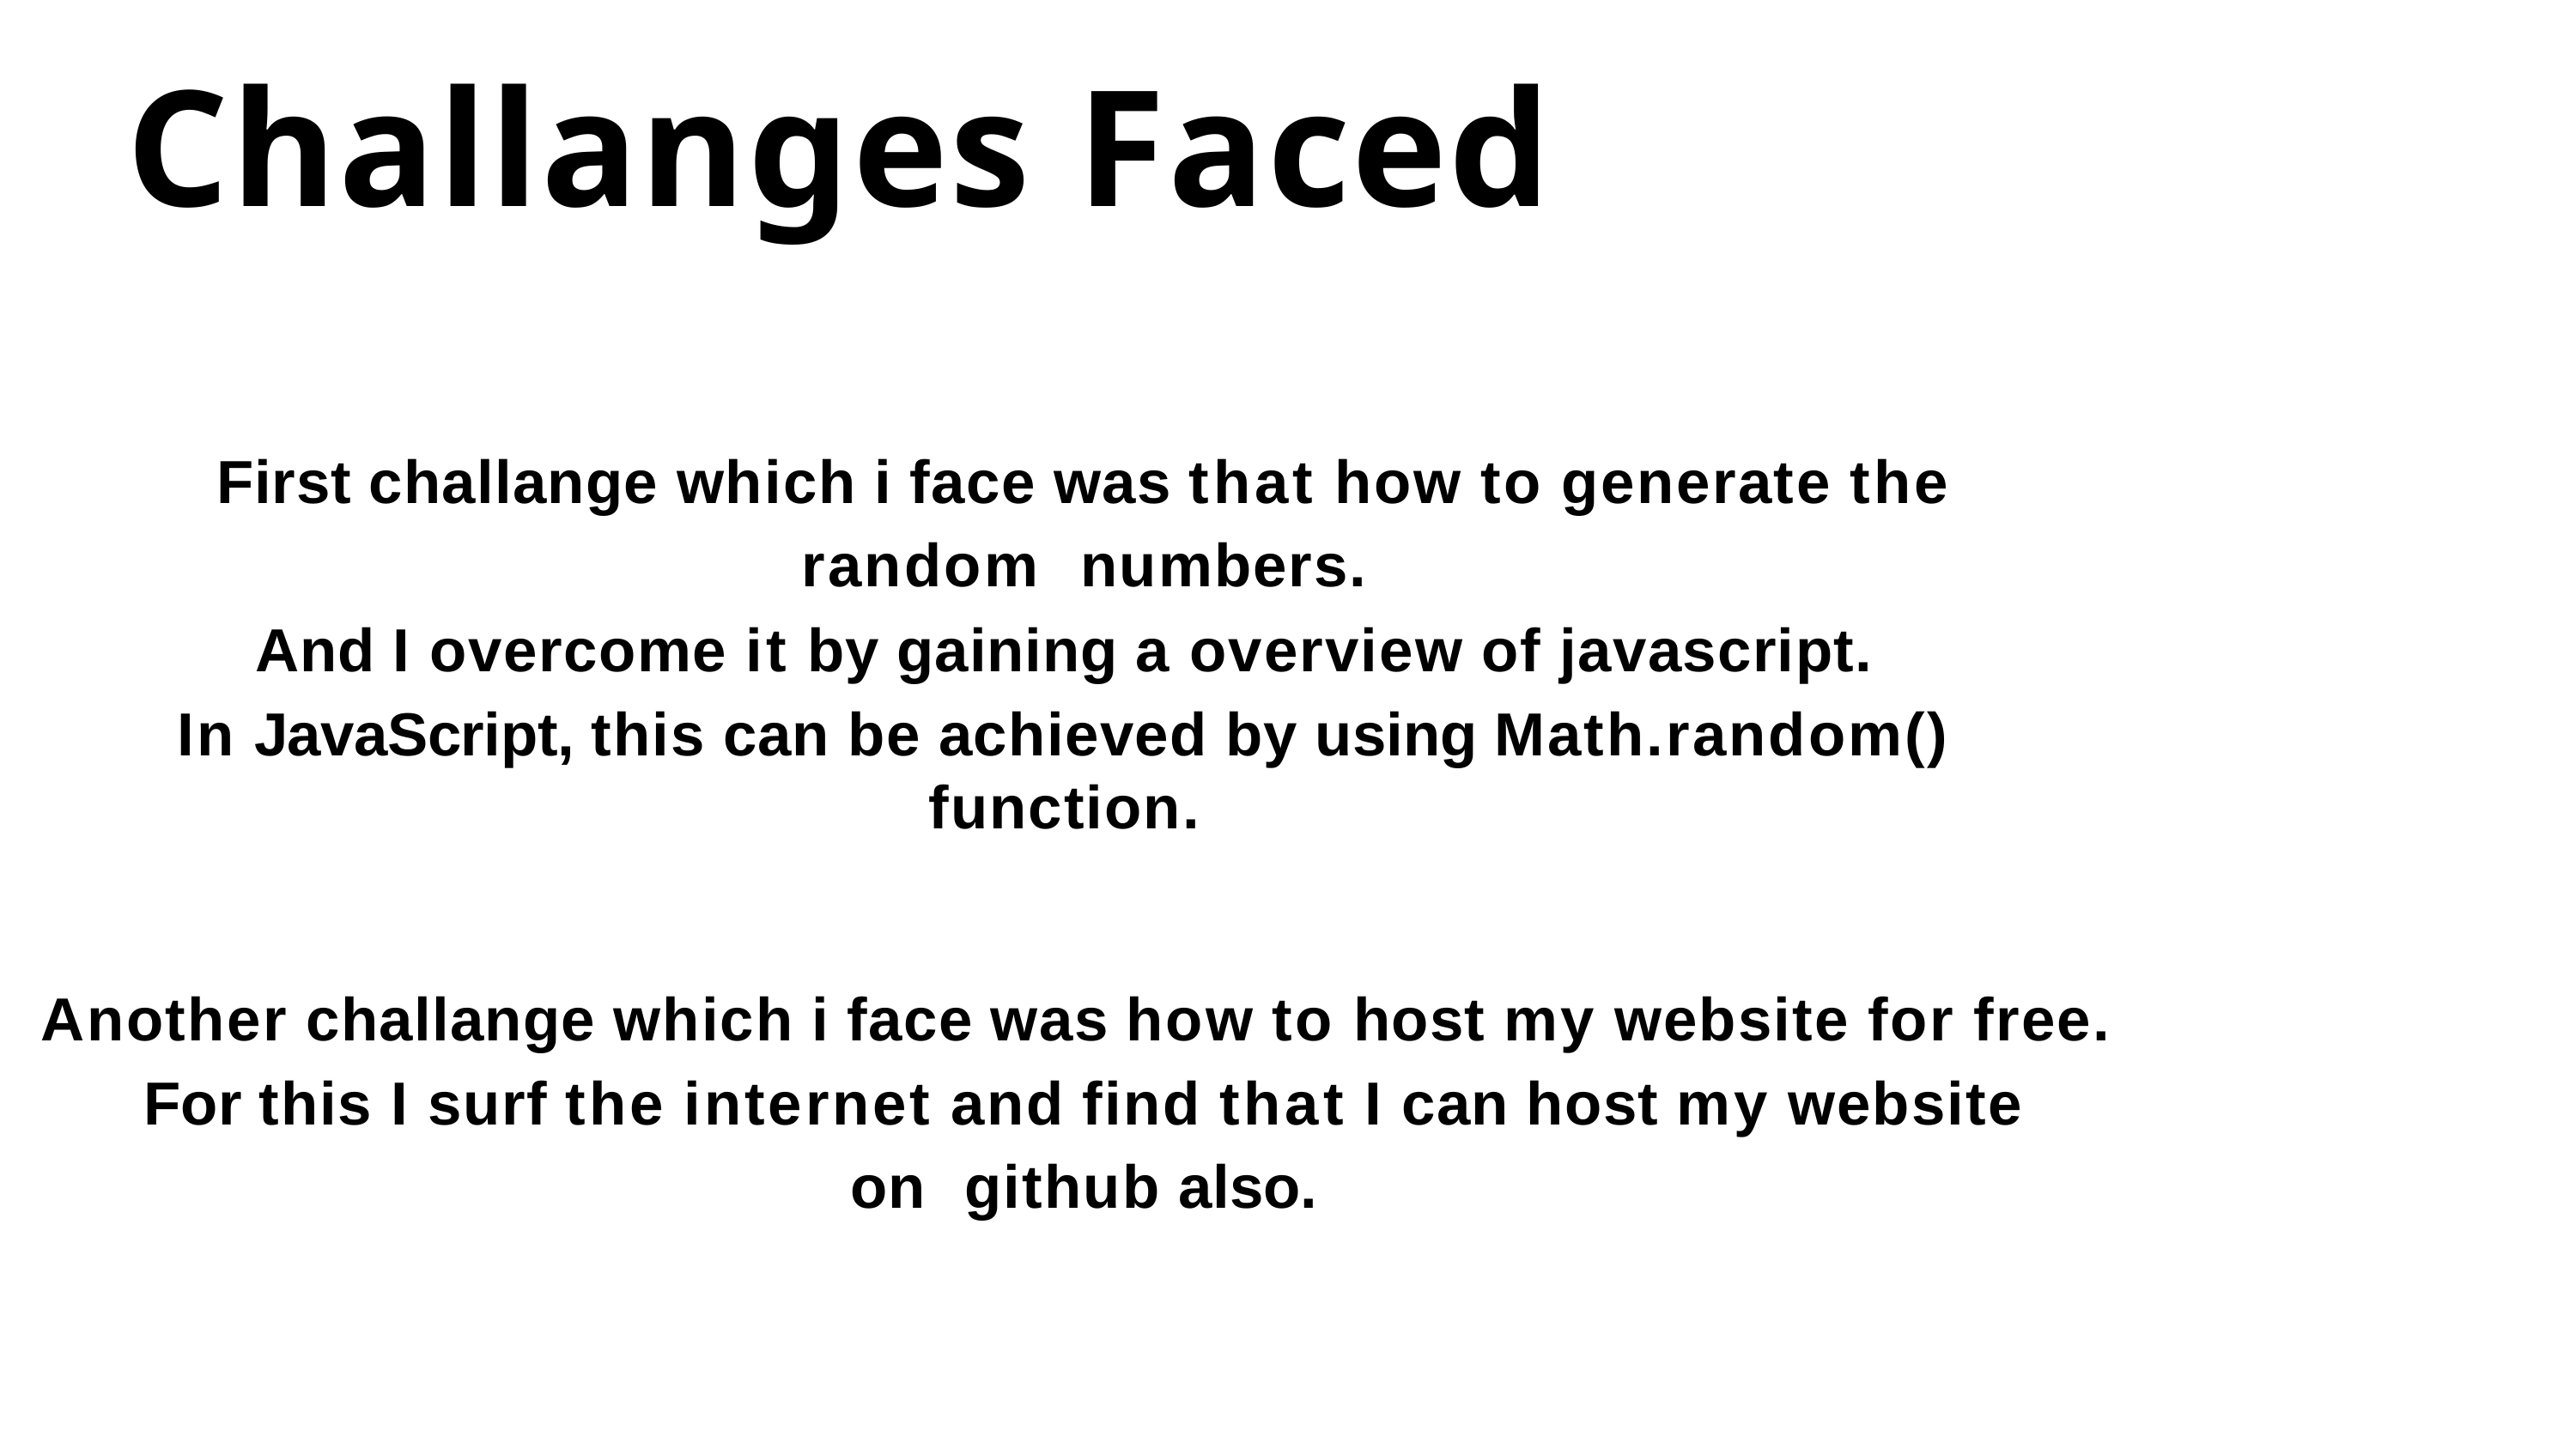

# Challanges	Faced
First challange which i face was that how to generate the random  numbers.
And I overcome it by gaining a overview of javascript.
In JavaScript, this can be achieved by using Math.random() function.
Another challange which i face was how to host my website for free.
For this I surf the internet and find that I can host my website on  github also.